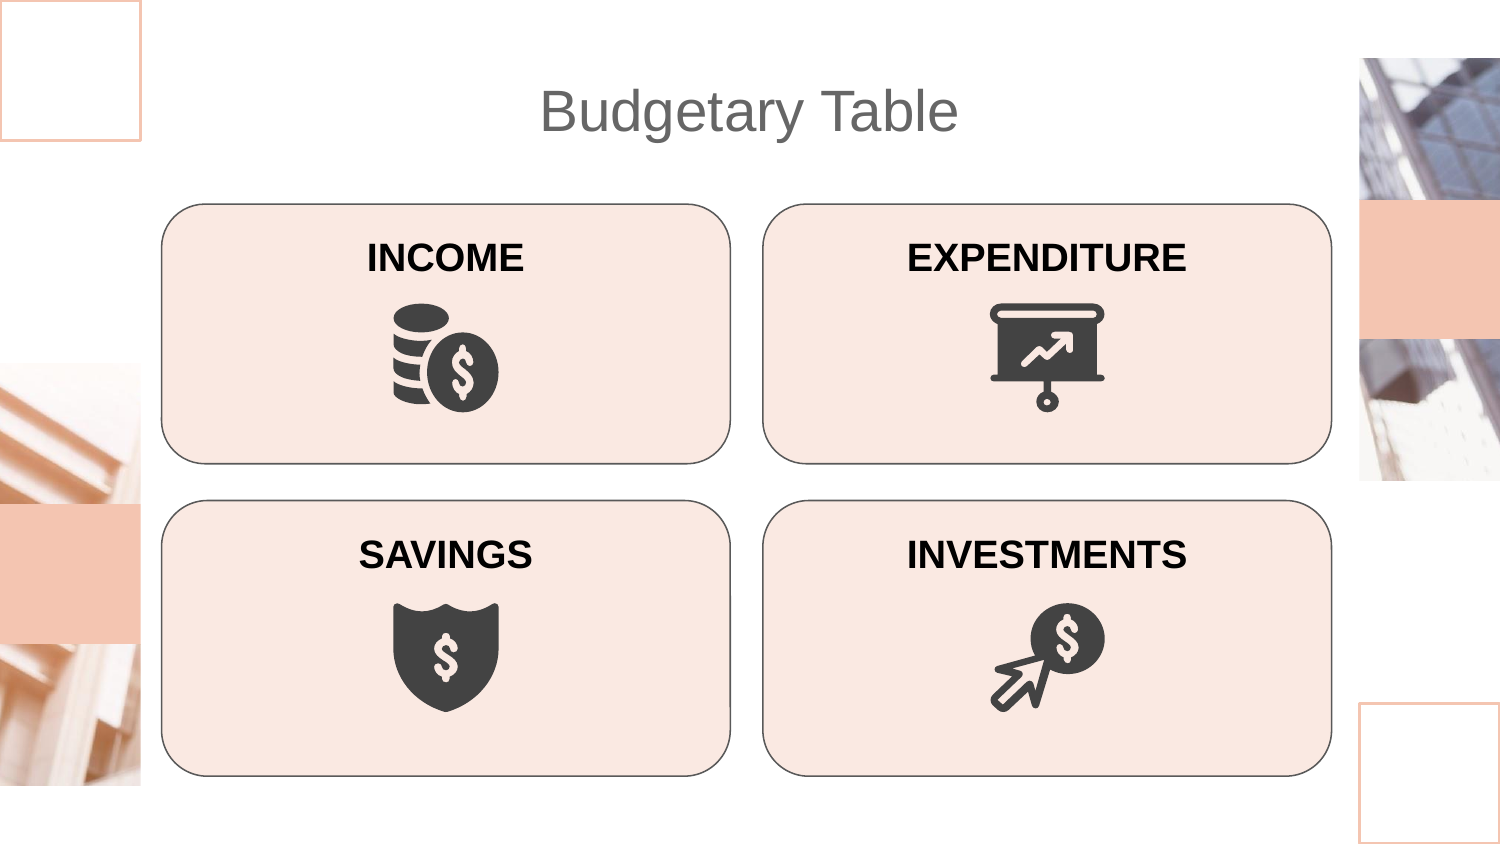

# Budgetary Table
INCOME
EXPENDITURE

SAVINGS
INVESTMENTS